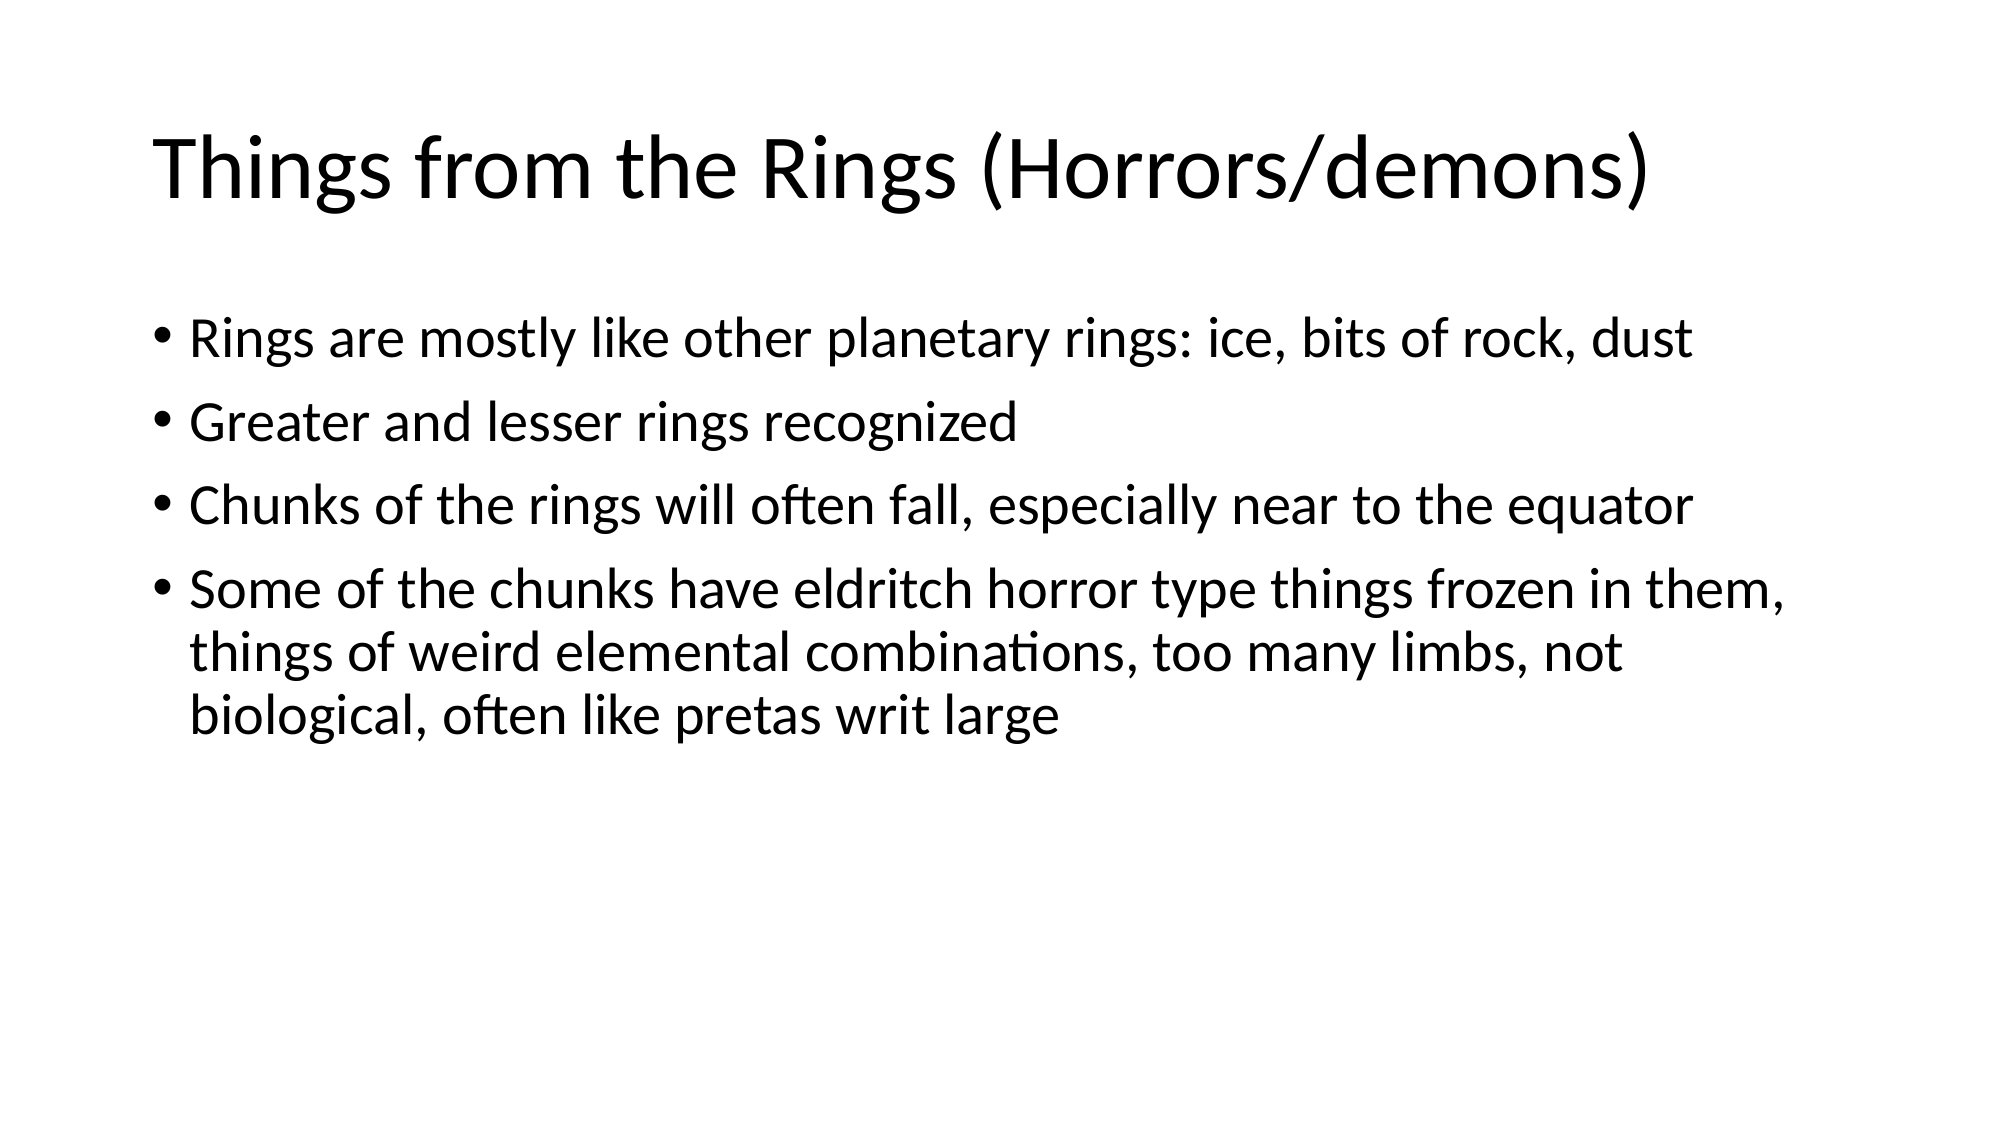

# Things from the Rings (Horrors/demons)
Rings are mostly like other planetary rings: ice, bits of rock, dust
Greater and lesser rings recognized
Chunks of the rings will often fall, especially near to the equator
Some of the chunks have eldritch horror type things frozen in them, things of weird elemental combinations, too many limbs, not biological, often like pretas writ large